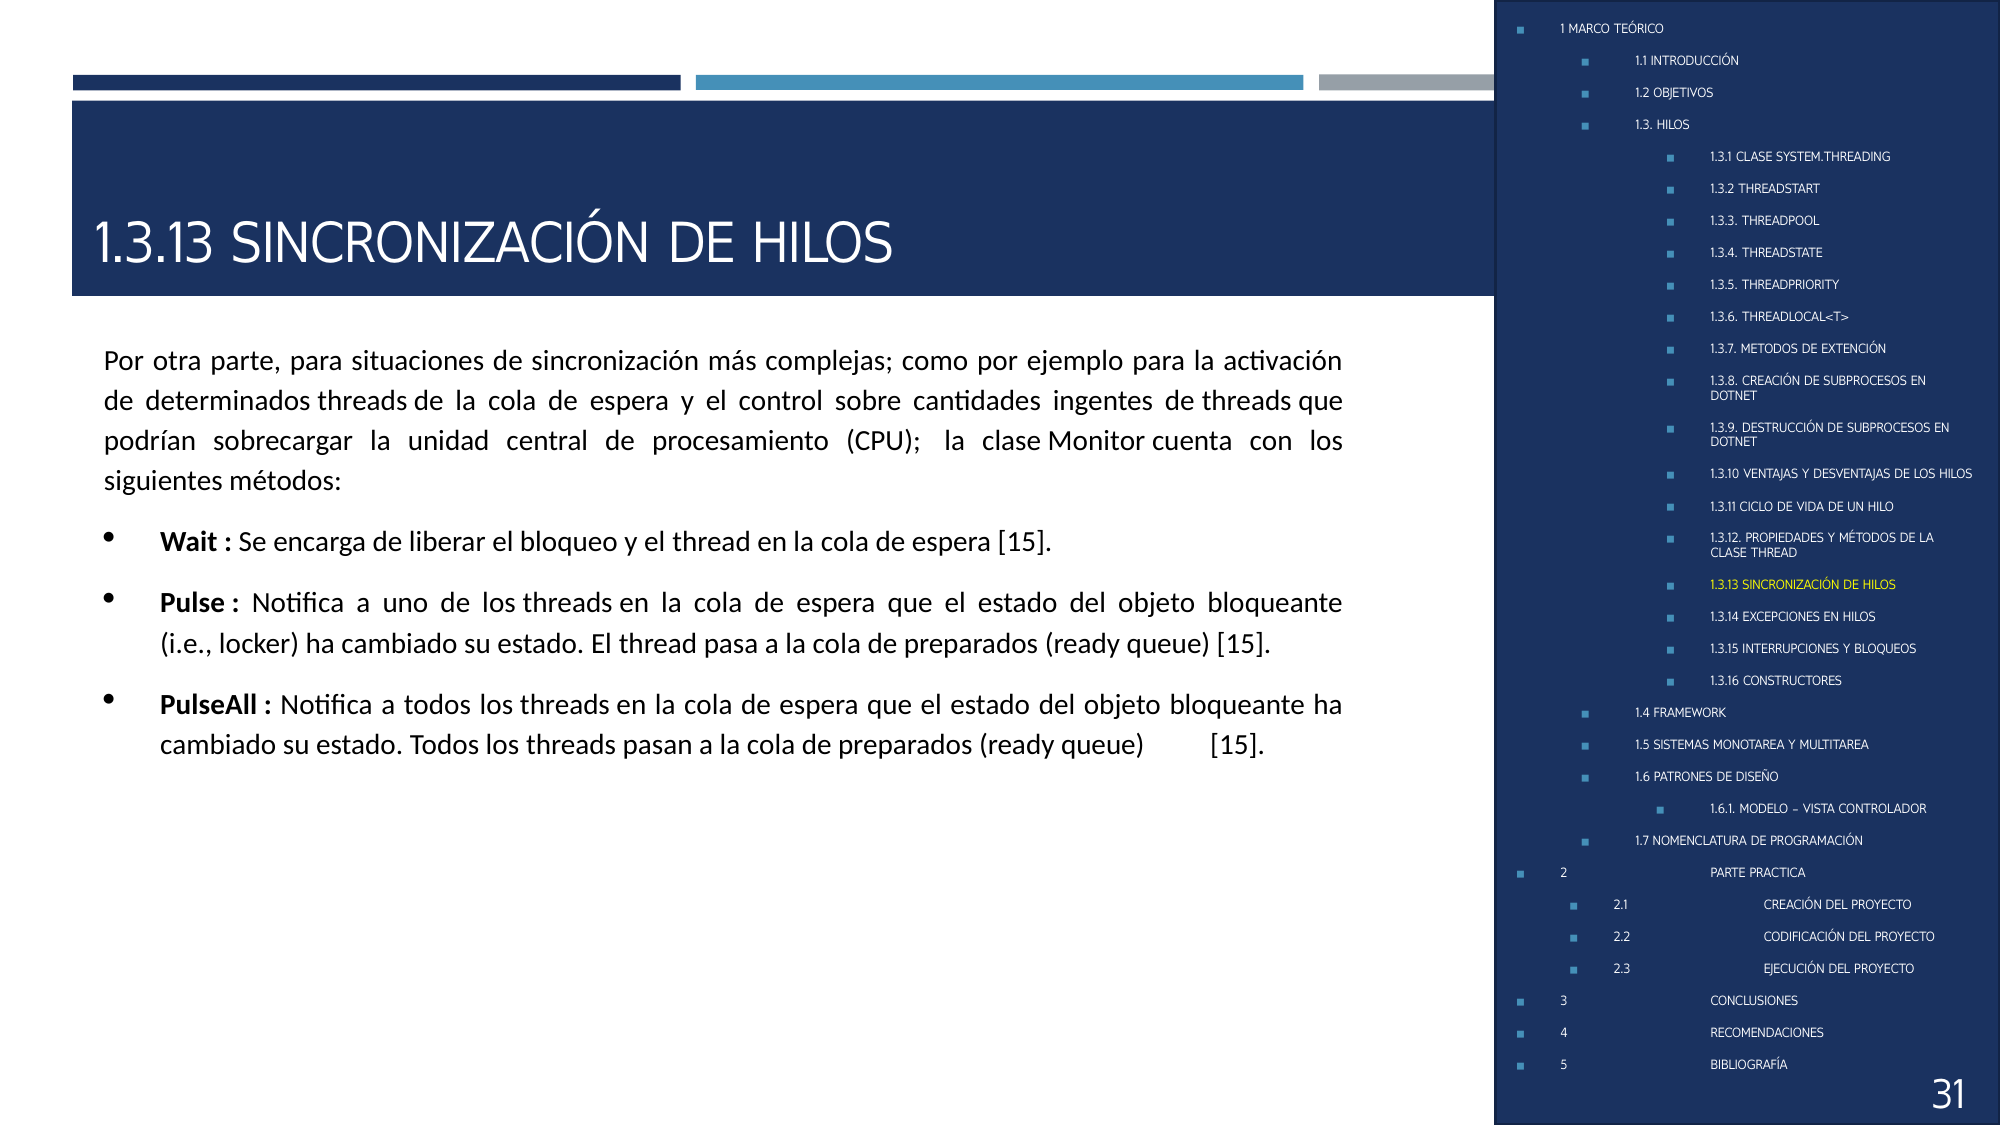

1 MARCO TEÓRICO
1.1 INTRODUCCIÓN
1.2 OBJETIVOS
1.3. HILOS
1.3.1 CLASE SYSTEM.THREADING
1.3.2 THREADSTART
1.3.3. THREADPOOL
1.3.4. THREADSTATE
1.3.5. THREADPRIORITY
1.3.6. THREADLOCAL<T>
1.3.7. METODOS DE EXTENCIÓN
1.3.8. CREACIÓN DE SUBPROCESOS EN DOTNET
1.3.9. DESTRUCCIÓN DE SUBPROCESOS EN DOTNET
1.3.10 VENTAJAS Y DESVENTAJAS DE LOS HILOS
1.3.11 CICLO DE VIDA DE UN HILO
1.3.12. PROPIEDADES Y MÉTODOS DE LA CLASE THREAD
1.3.13 SINCRONIZACIÓN DE HILOS
1.3.14 EXCEPCIONES EN HILOS
1.3.15 INTERRUPCIONES Y BLOQUEOS
1.3.16 CONSTRUCTORES
1.4 FRAMEWORK
1.5 SISTEMAS MONOTAREA Y MULTITAREA
1.6 PATRONES DE DISEÑO
1.6.1. MODELO – VISTA CONTROLADOR
1.7 NOMENCLATURA DE PROGRAMACIÓN
2	PARTE PRACTICA
2.1	CREACIÓN DEL PROYECTO
2.2	CODIFICACIÓN DEL PROYECTO
2.3	EJECUCIÓN DEL PROYECTO
3	CONCLUSIONES
4	RECOMENDACIONES
5	BIBLIOGRAFÍA
# 1.3.13 SINCRONIZACIÓN DE HILOS
Por otra parte, para situaciones de sincronización más complejas; como por ejemplo para la activación de determinados threads de la cola de espera y el control sobre cantidades ingentes de threads que podrían sobrecargar la unidad central de procesamiento (CPU);  la clase Monitor cuenta con los siguientes métodos:
Wait : Se encarga de liberar el bloqueo y el thread en la cola de espera [15].
Pulse : Notifica a uno de los threads en la cola de espera que el estado del objeto bloqueante (i.e., locker) ha cambiado su estado. El thread pasa a la cola de preparados (ready queue) [15].
PulseAll : Notifica a todos los threads en la cola de espera que el estado del objeto bloqueante ha cambiado su estado. Todos los threads pasan a la cola de preparados (ready queue) 	[15].
31
4